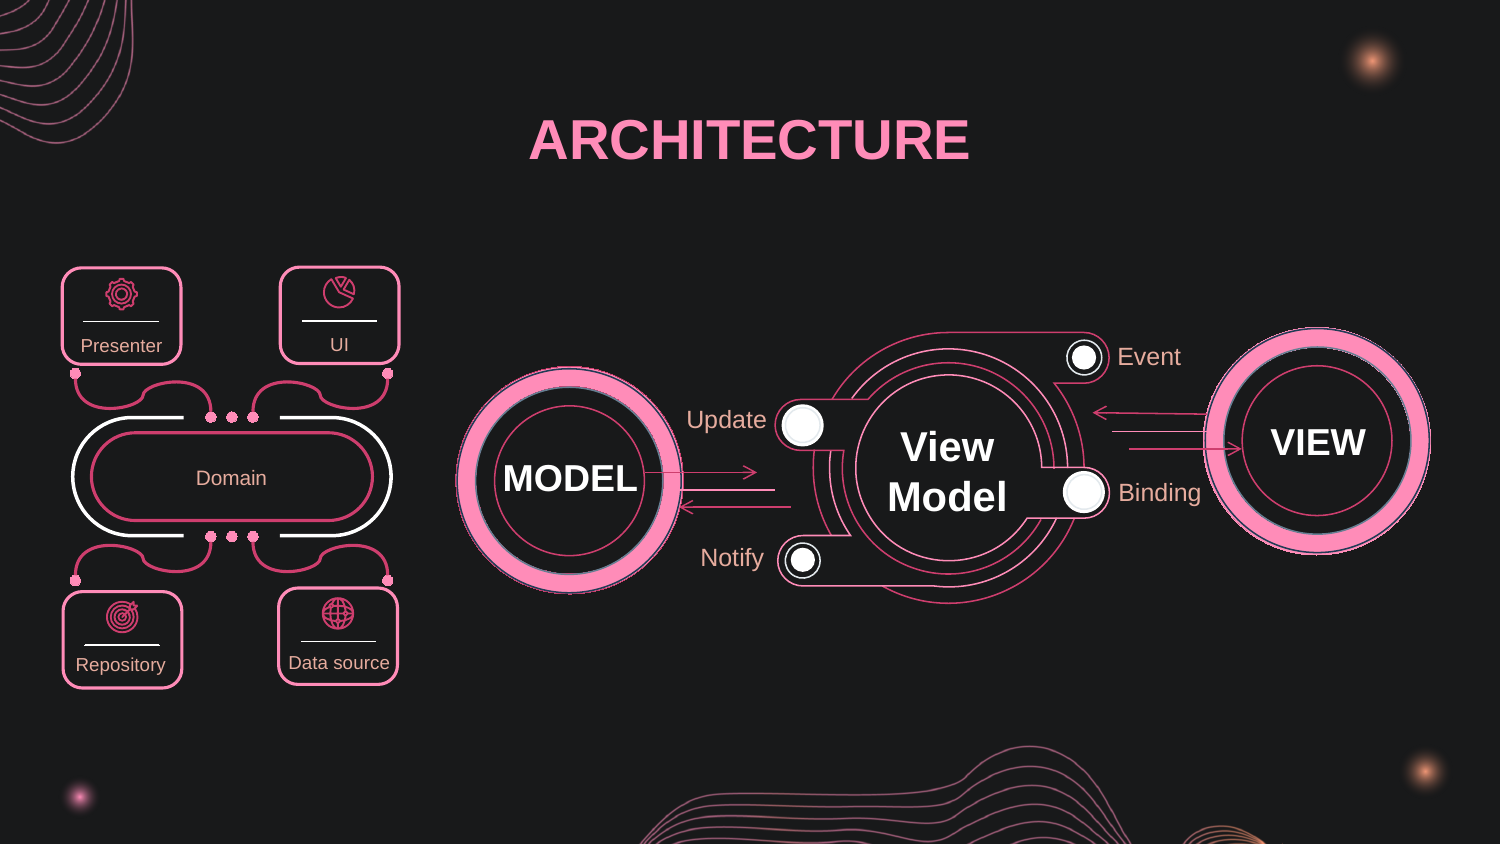

# ARCHITECTURE

UI
Presenter

Domain

Repository

Data source

View
Model

Event

Update
VIEW
MODEL
Binding
Notify